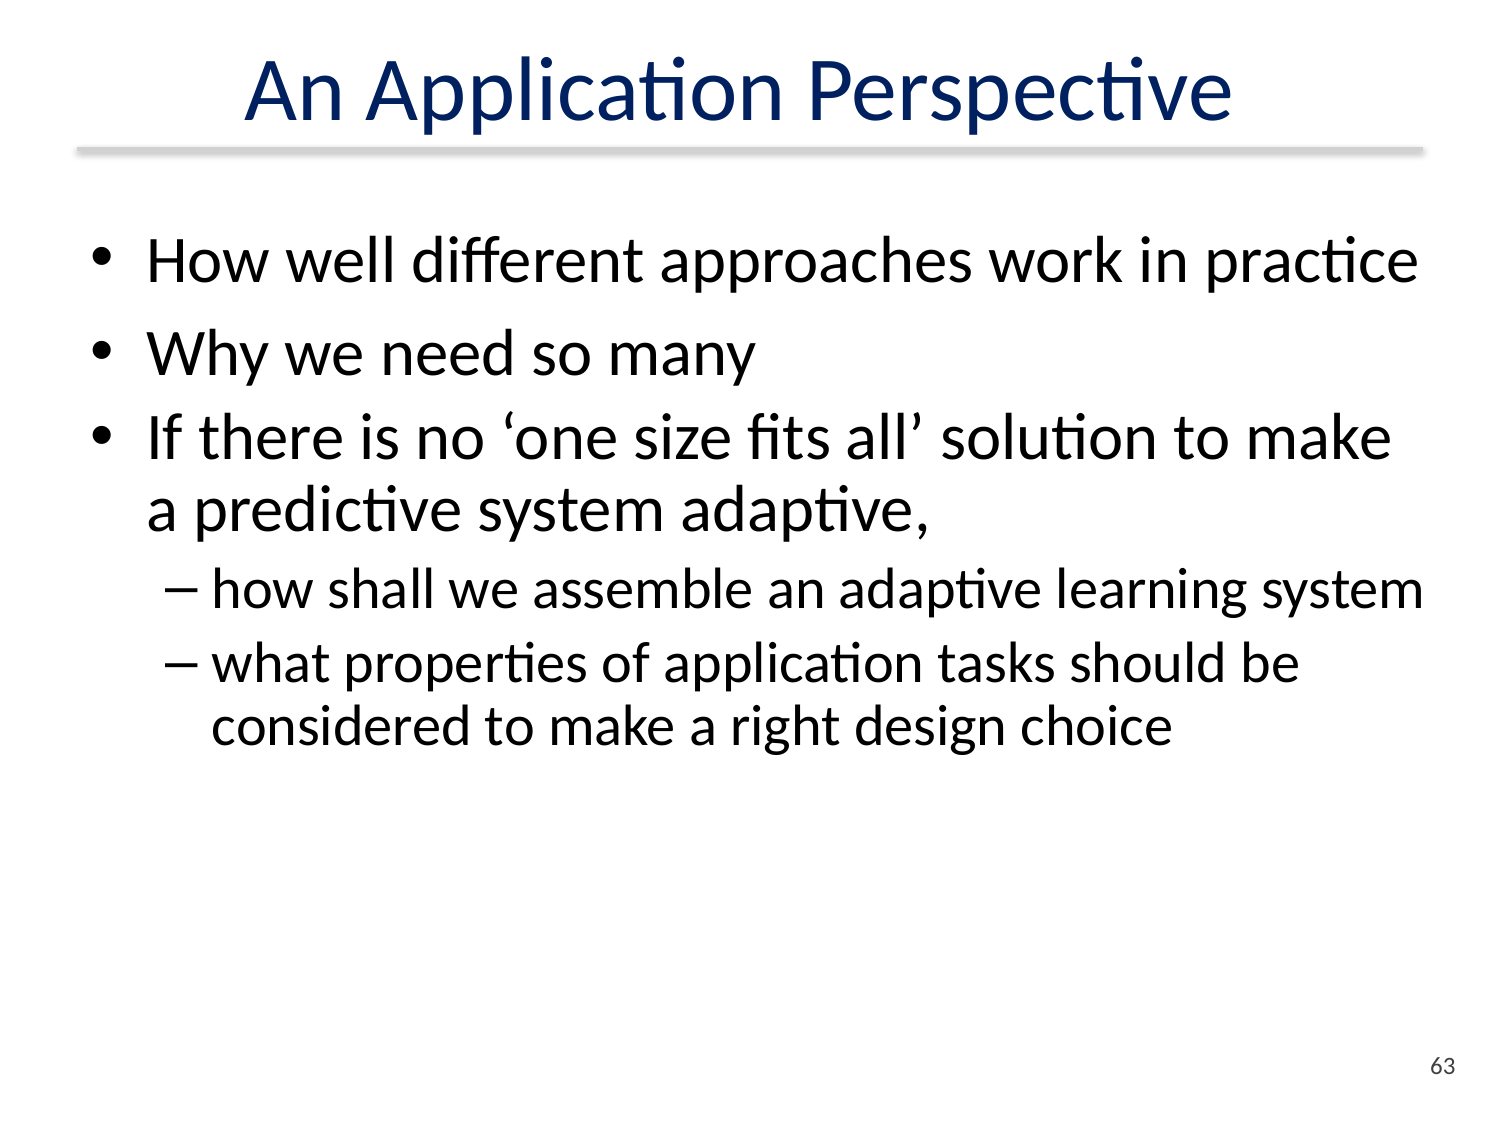

# An Application Perspective
How well different approaches work in practice
Why we need so many
If there is no ‘one size fits all’ solution to make
a predictive system adaptive,
how shall we assemble an adaptive learning system
what properties of application tasks should be considered to make a right design choice
63